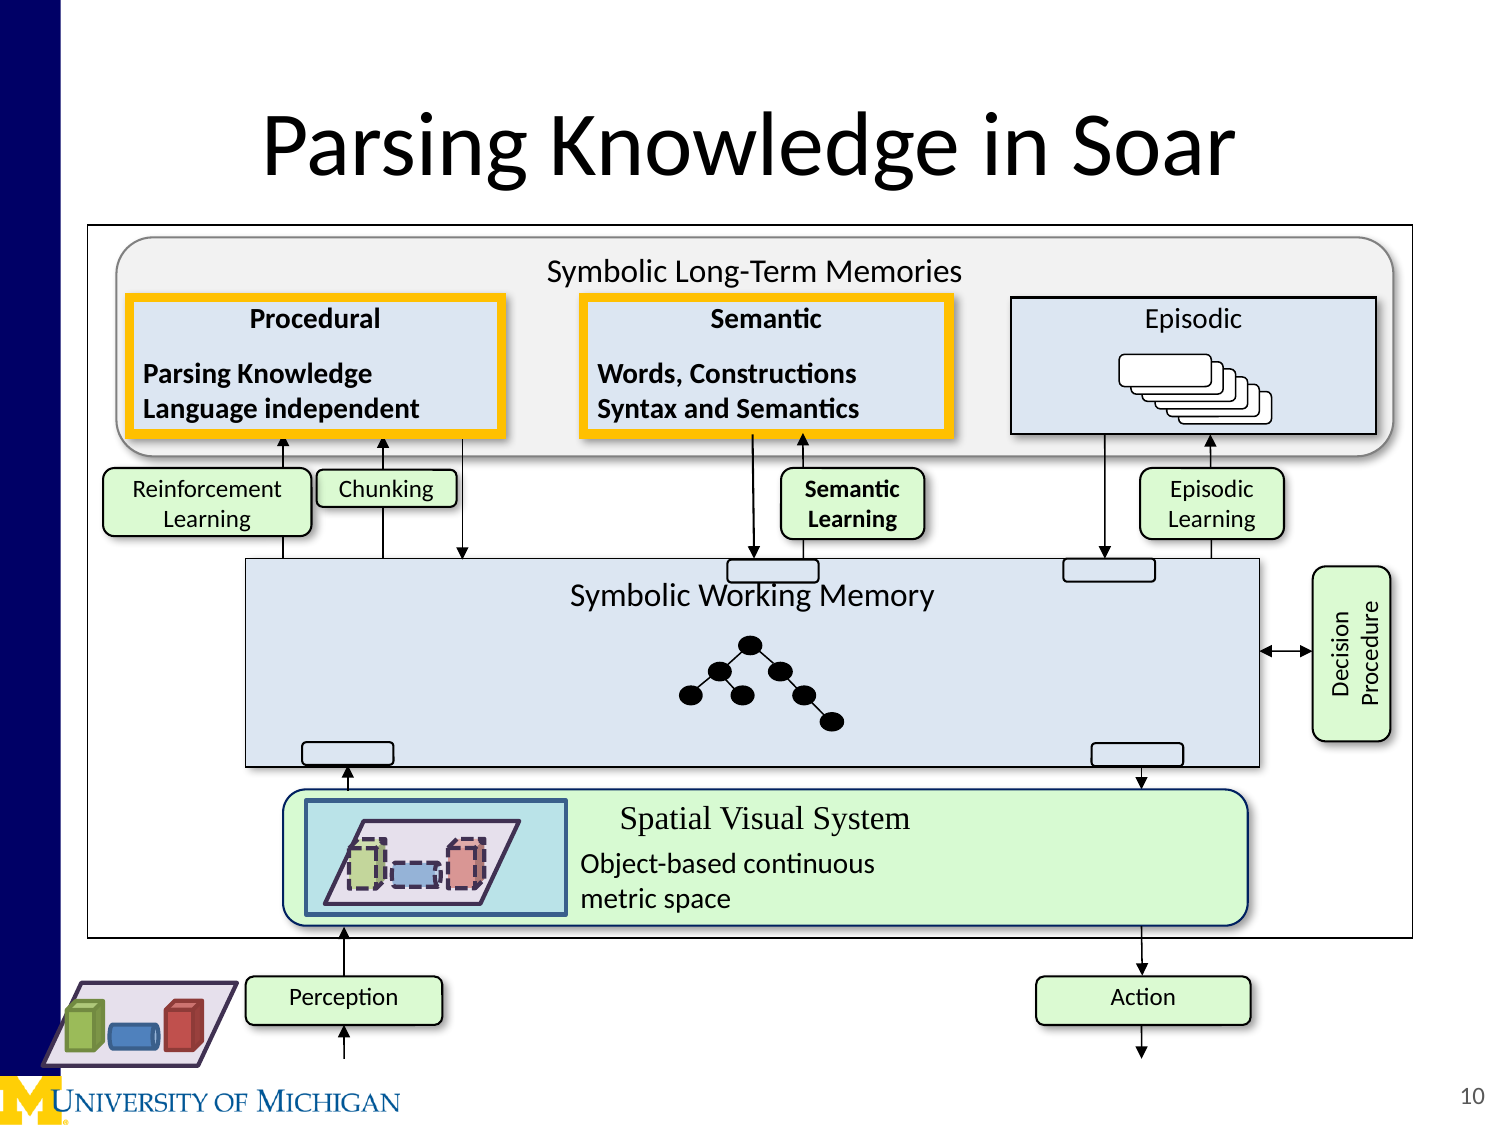

# Parsing Knowledge in Soar

Symbolic Long-Term Memories
Procedural
Parsing Knowledge
Language independent
Semantic
Words, Constructions
Syntax and Semantics
Episodic

Reinforcement
Learning
Semantic
Learning
Episodic
Learning
Chunking

Symbolic Working Memory

Decision Procedure

Spatial Visual System

Object-based continuous metric space

Perception
Action

10